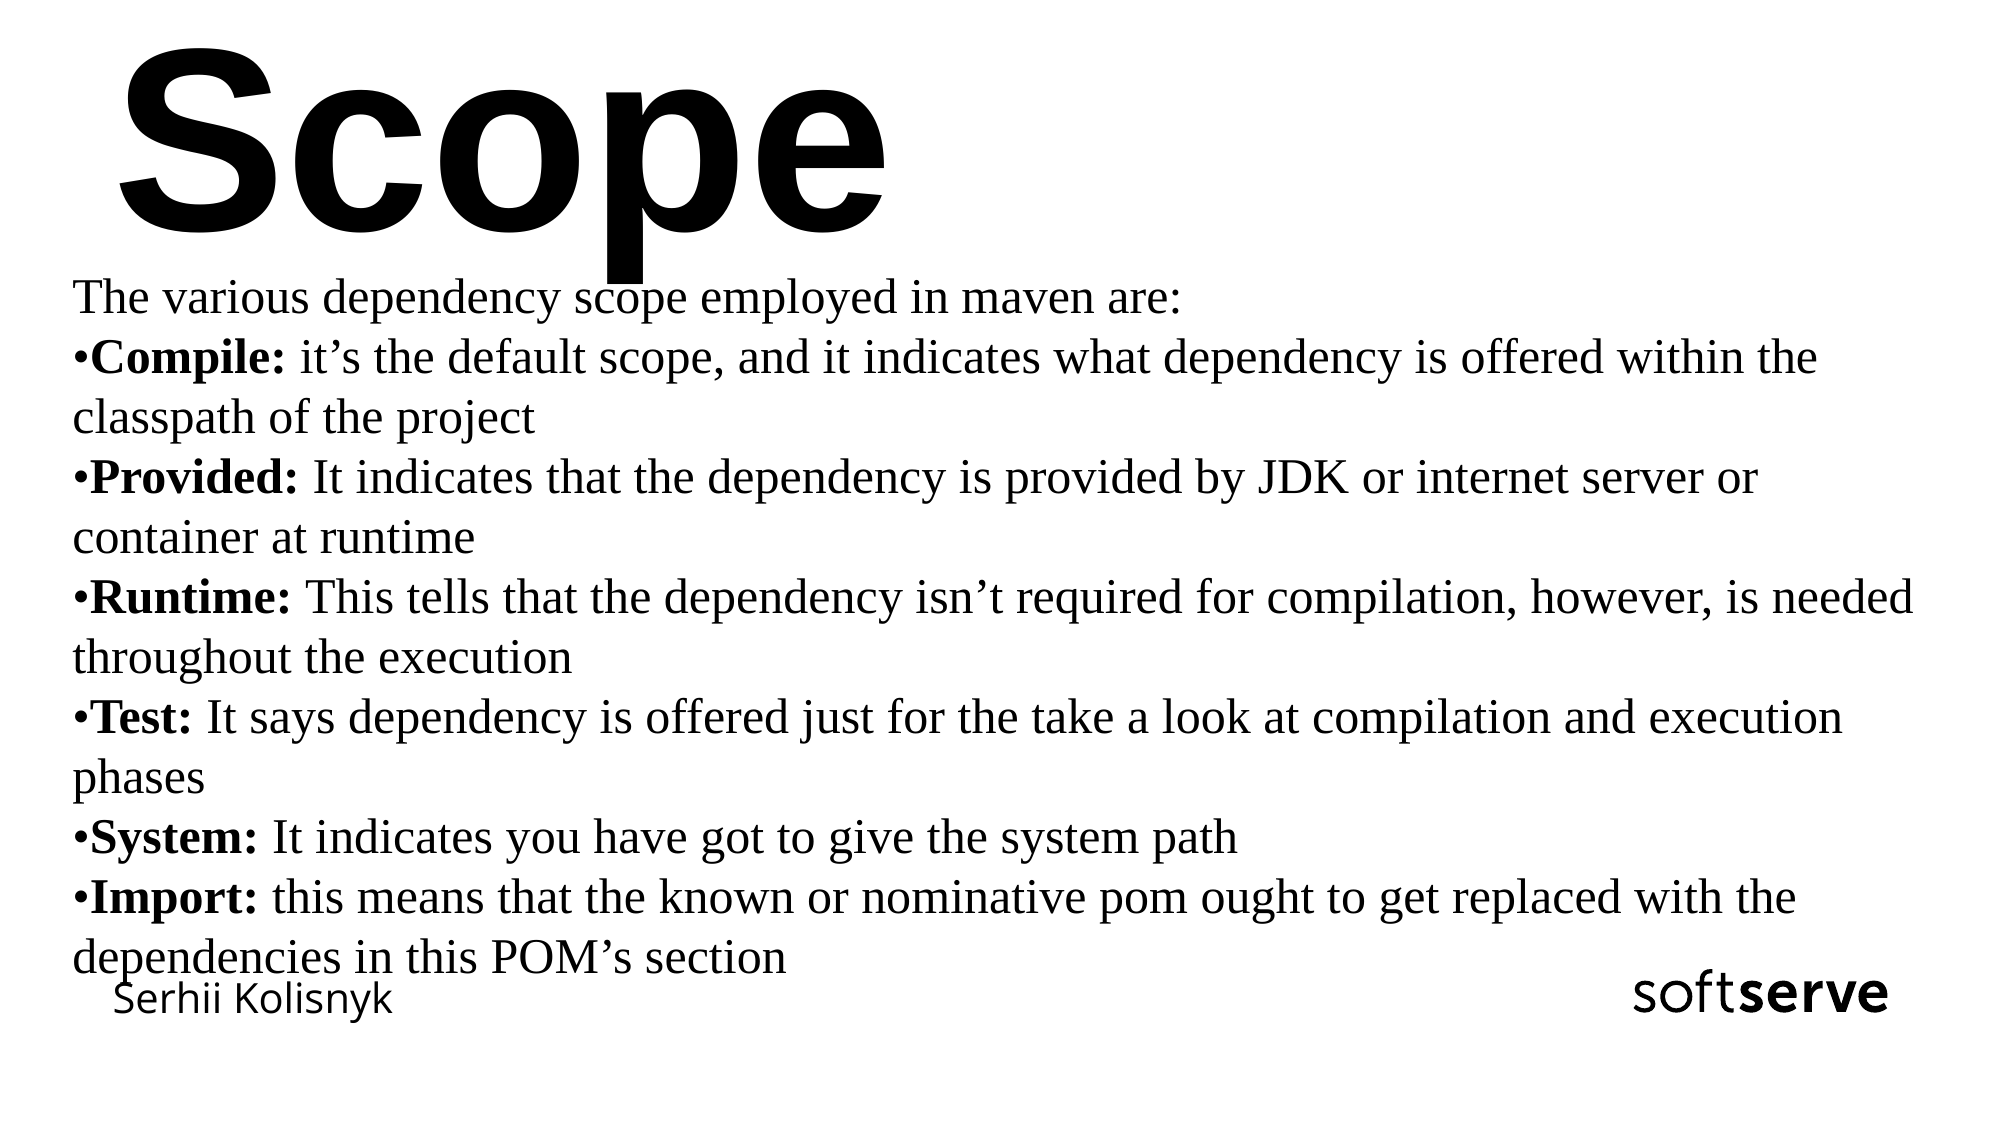

# Scope
The various dependency scope employed in maven are:
•Compile: it’s the default scope, and it indicates what dependency is offered within the classpath of the project
•Provided: It indicates that the dependency is provided by JDK or internet server or container at runtime
•Runtime: This tells that the dependency isn’t required for compilation, however, is needed throughout the execution
•Test: It says dependency is offered just for the take a look at compilation and execution phases
•System: It indicates you have got to give the system path
•Import: this means that the known or nominative pom ought to get replaced with the dependencies in this POM’s section
Serhii Kolisnyk